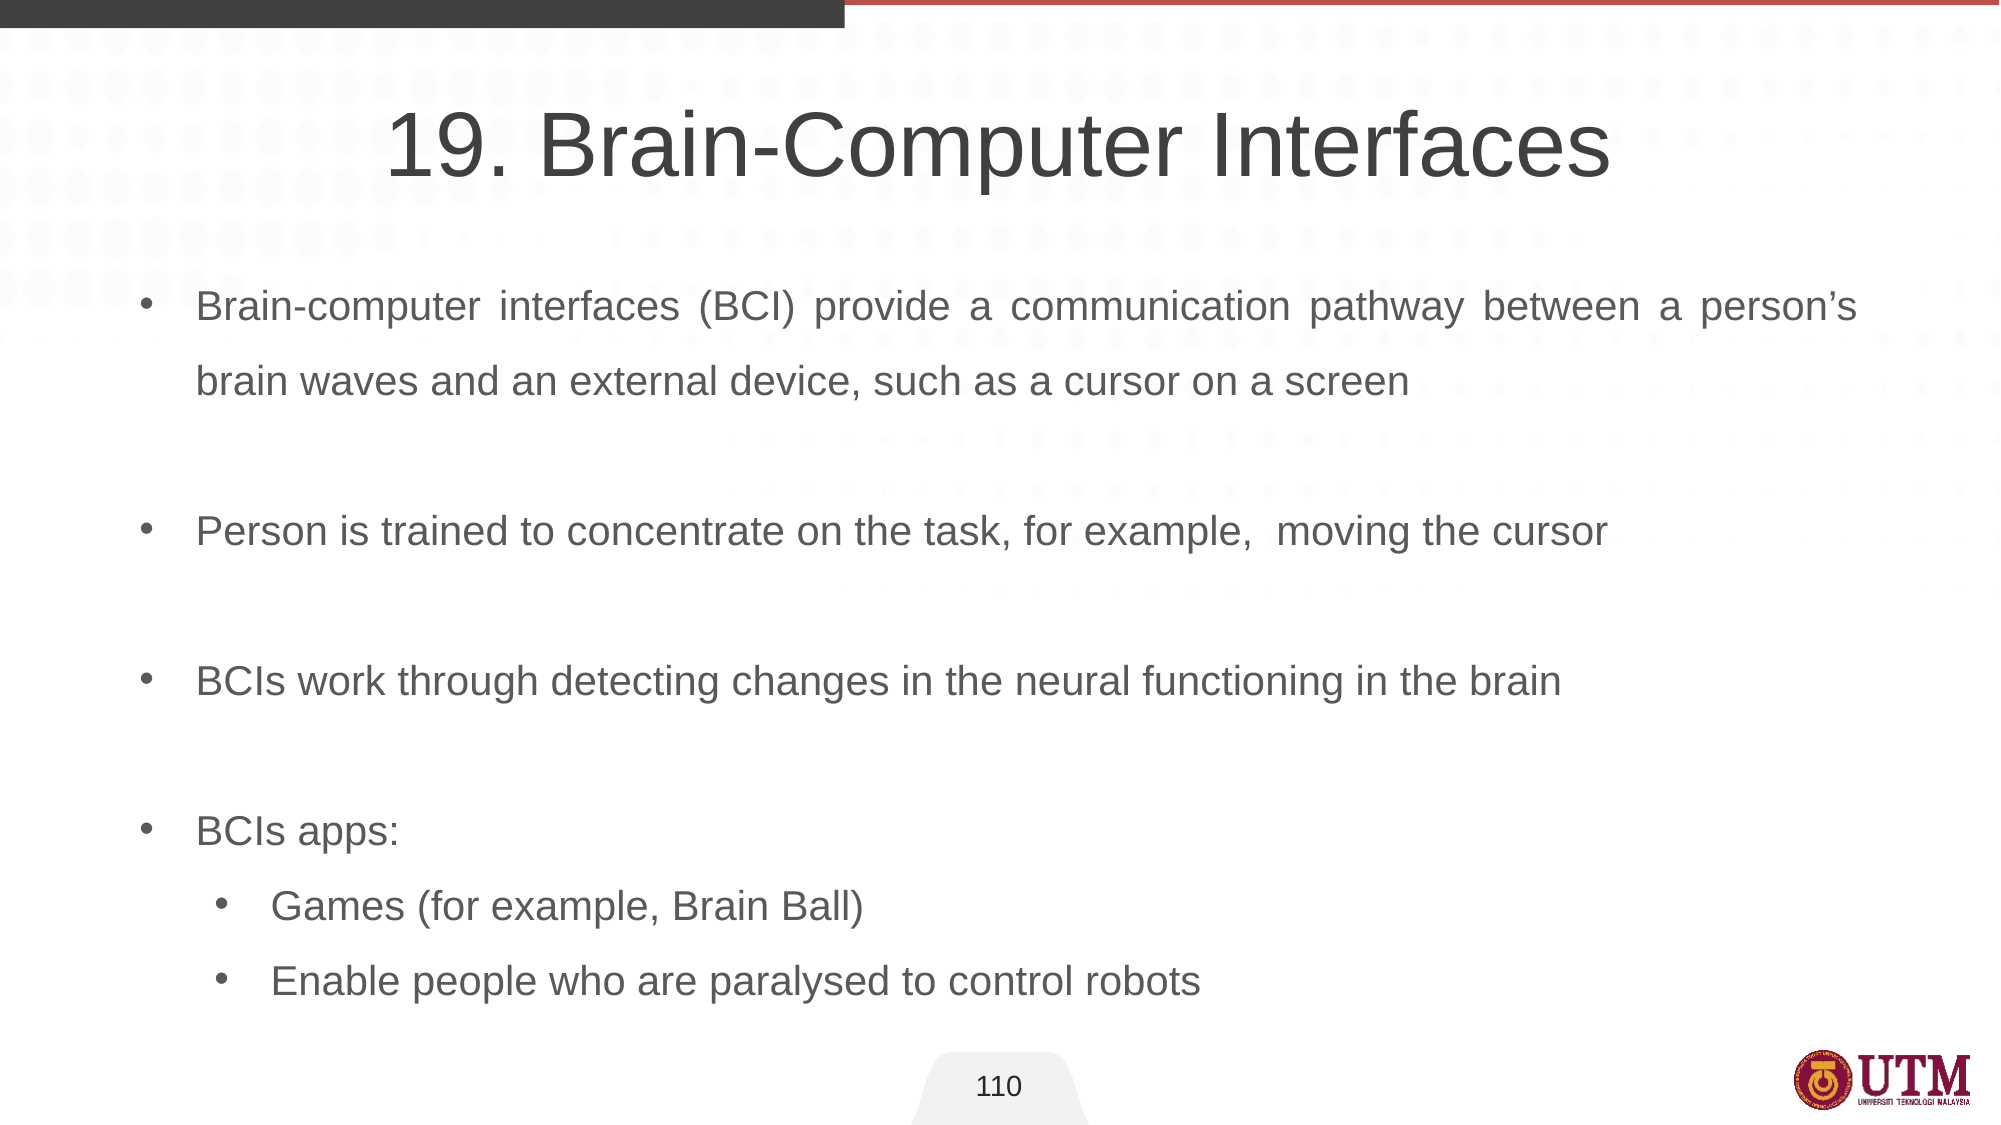

19. Brain-Computer Interfaces
Brain-computer interfaces (BCI) provide a communication pathway between a person’s brain waves and an external device, such as a cursor on a screen

Person is trained to concentrate on the task, for example,  moving the cursor

BCIs work through detecting changes in the neural functioning in the brain

BCIs apps:
Games (for example, Brain Ball)
Enable people who are paralysed to control robots
110